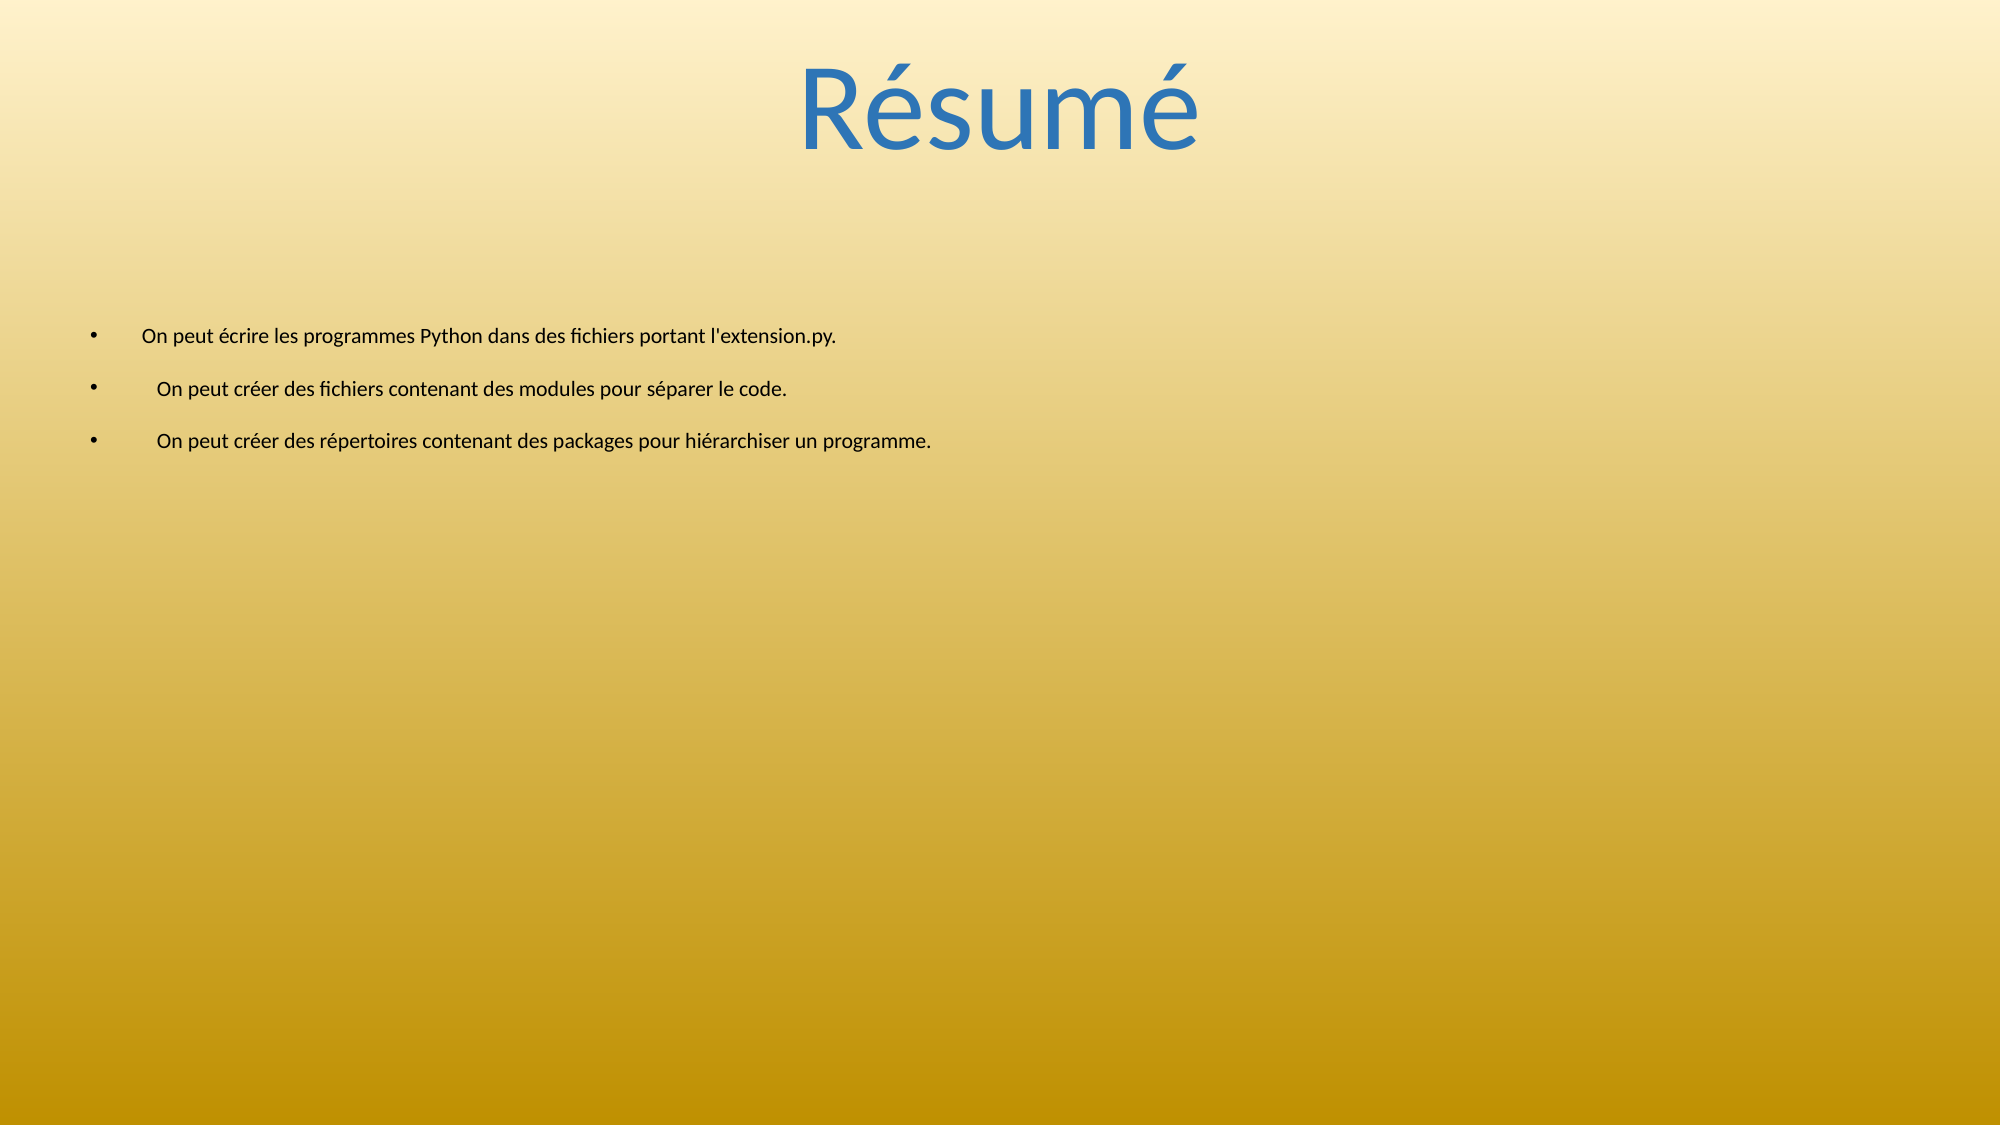

# Résumé

 On peut écrire les programmes Python dans des fichiers portant l'extension.py.

    On peut créer des fichiers contenant des modules pour séparer le code.

    On peut créer des répertoires contenant des packages pour hiérarchiser un programme.

219